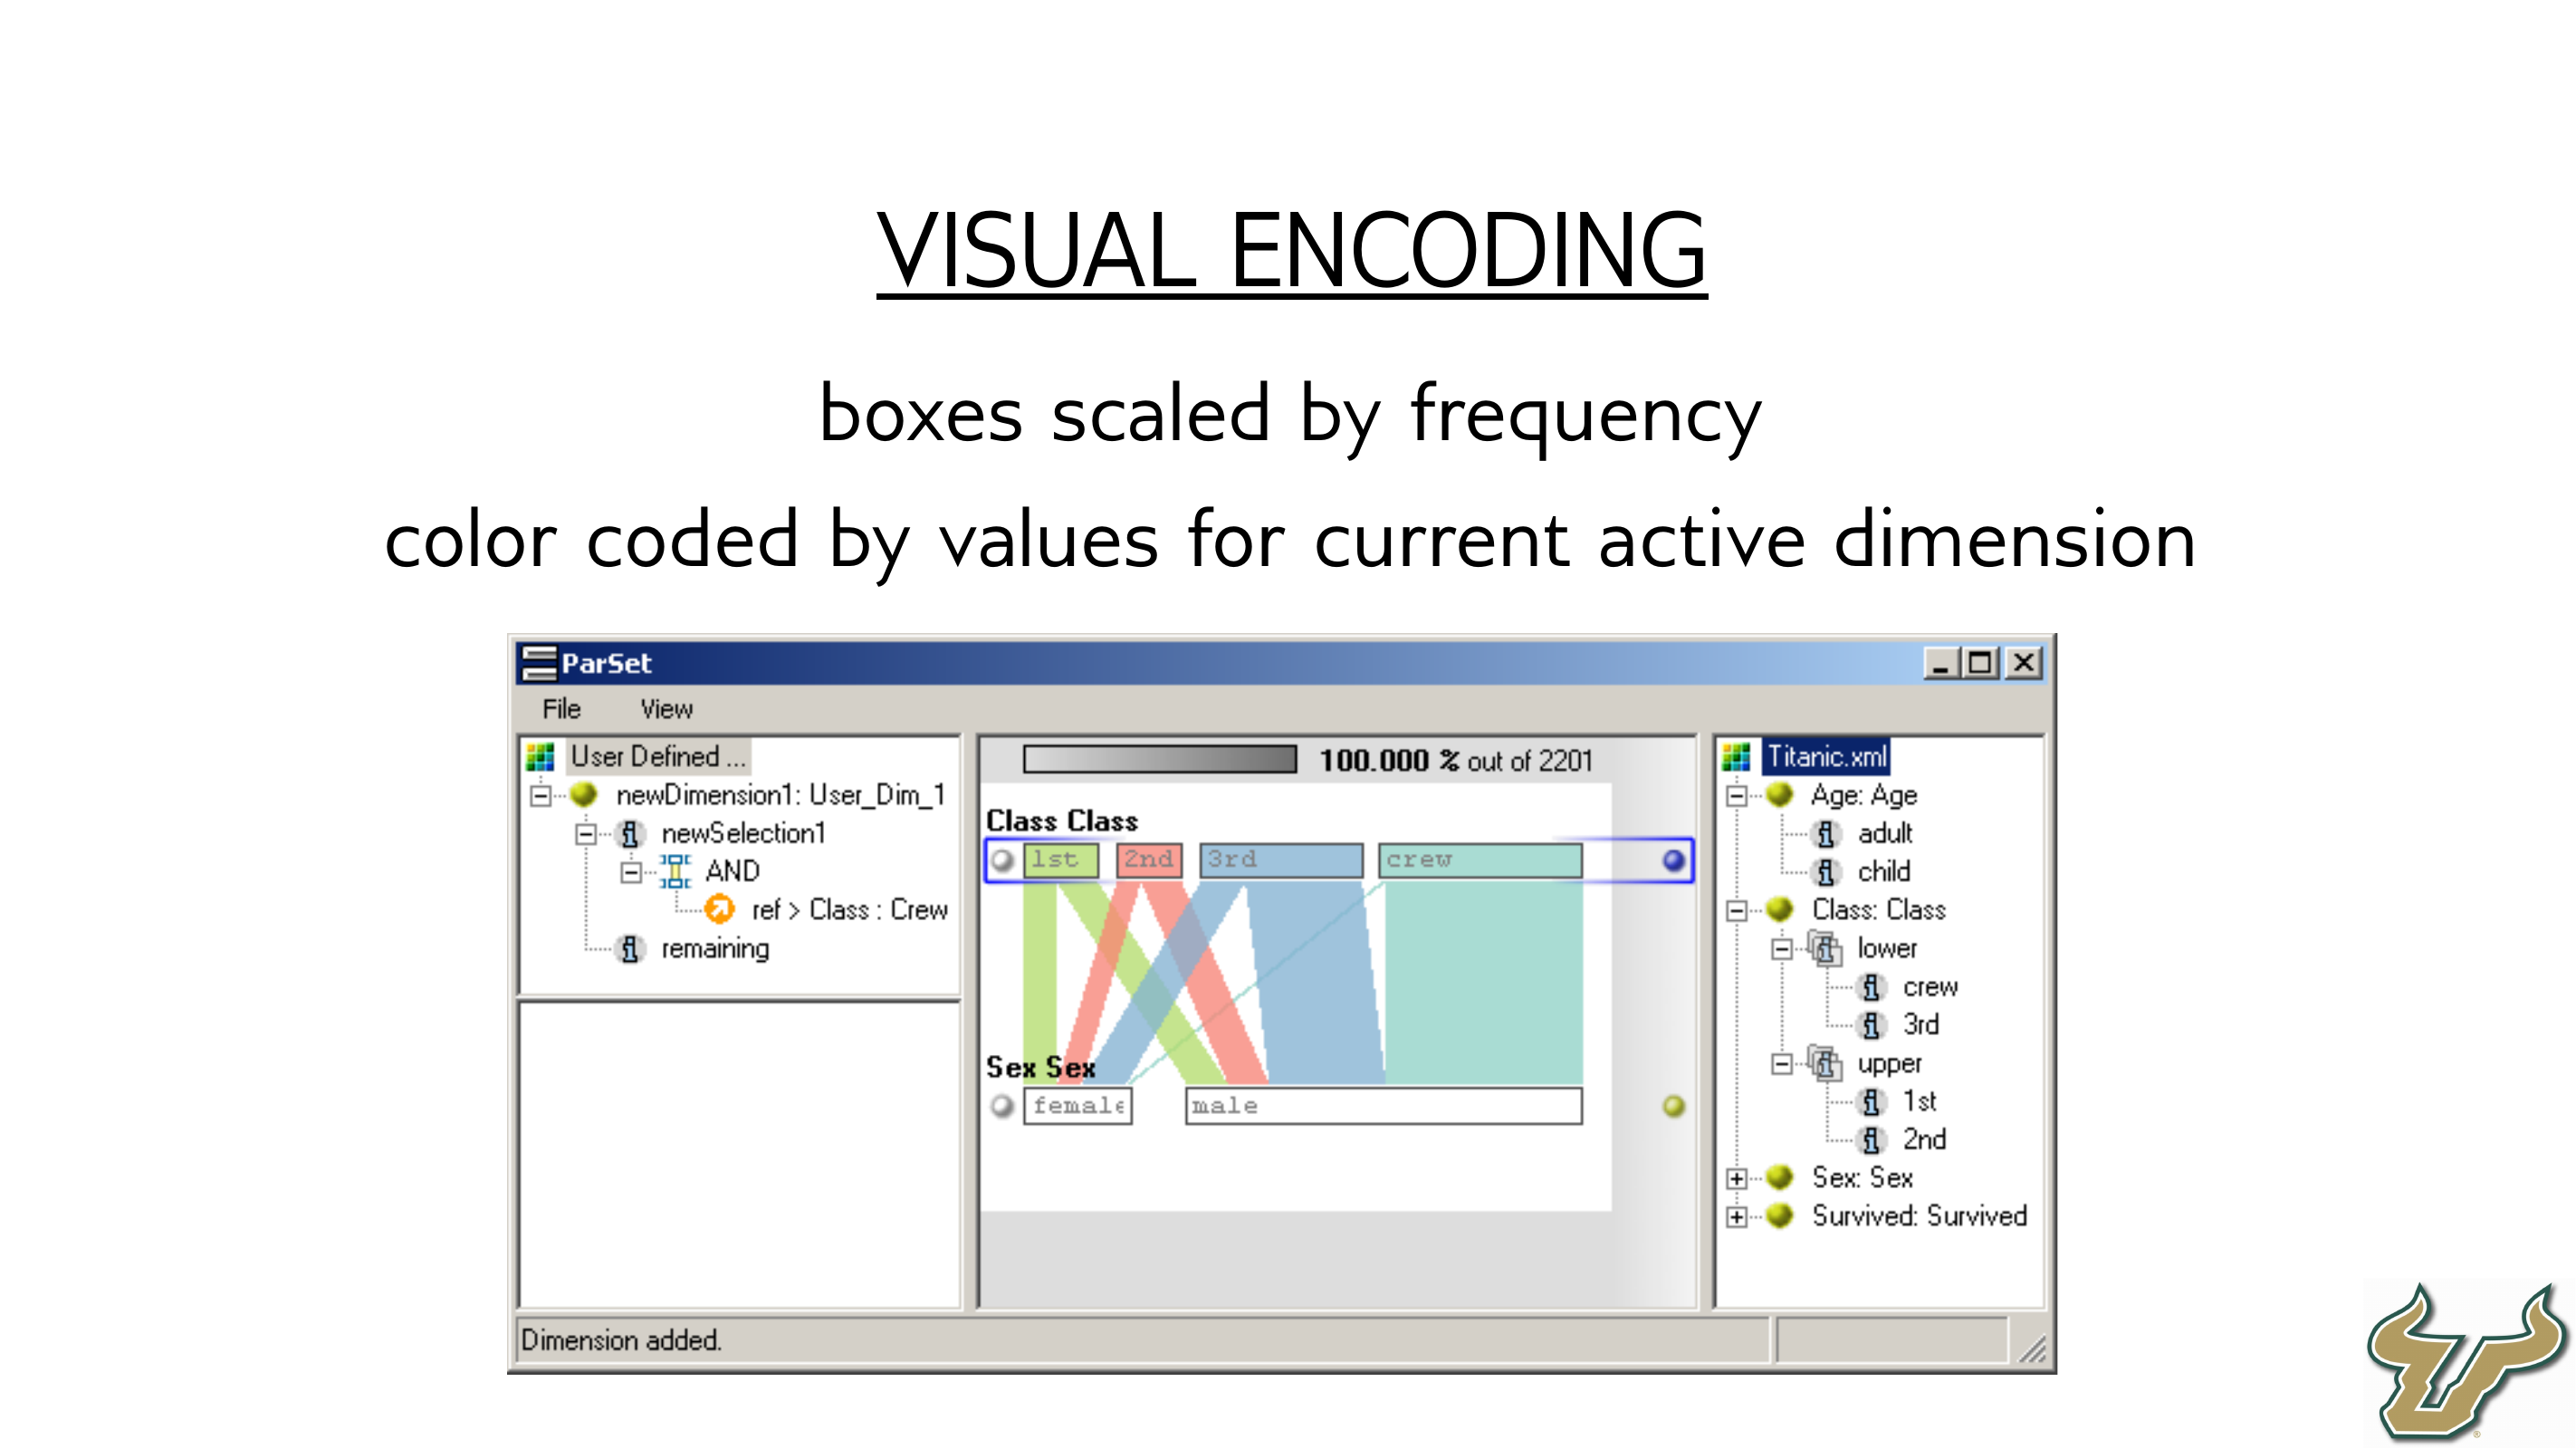

visual encoding
boxes scaled by frequency
color coded by values for current active dimension